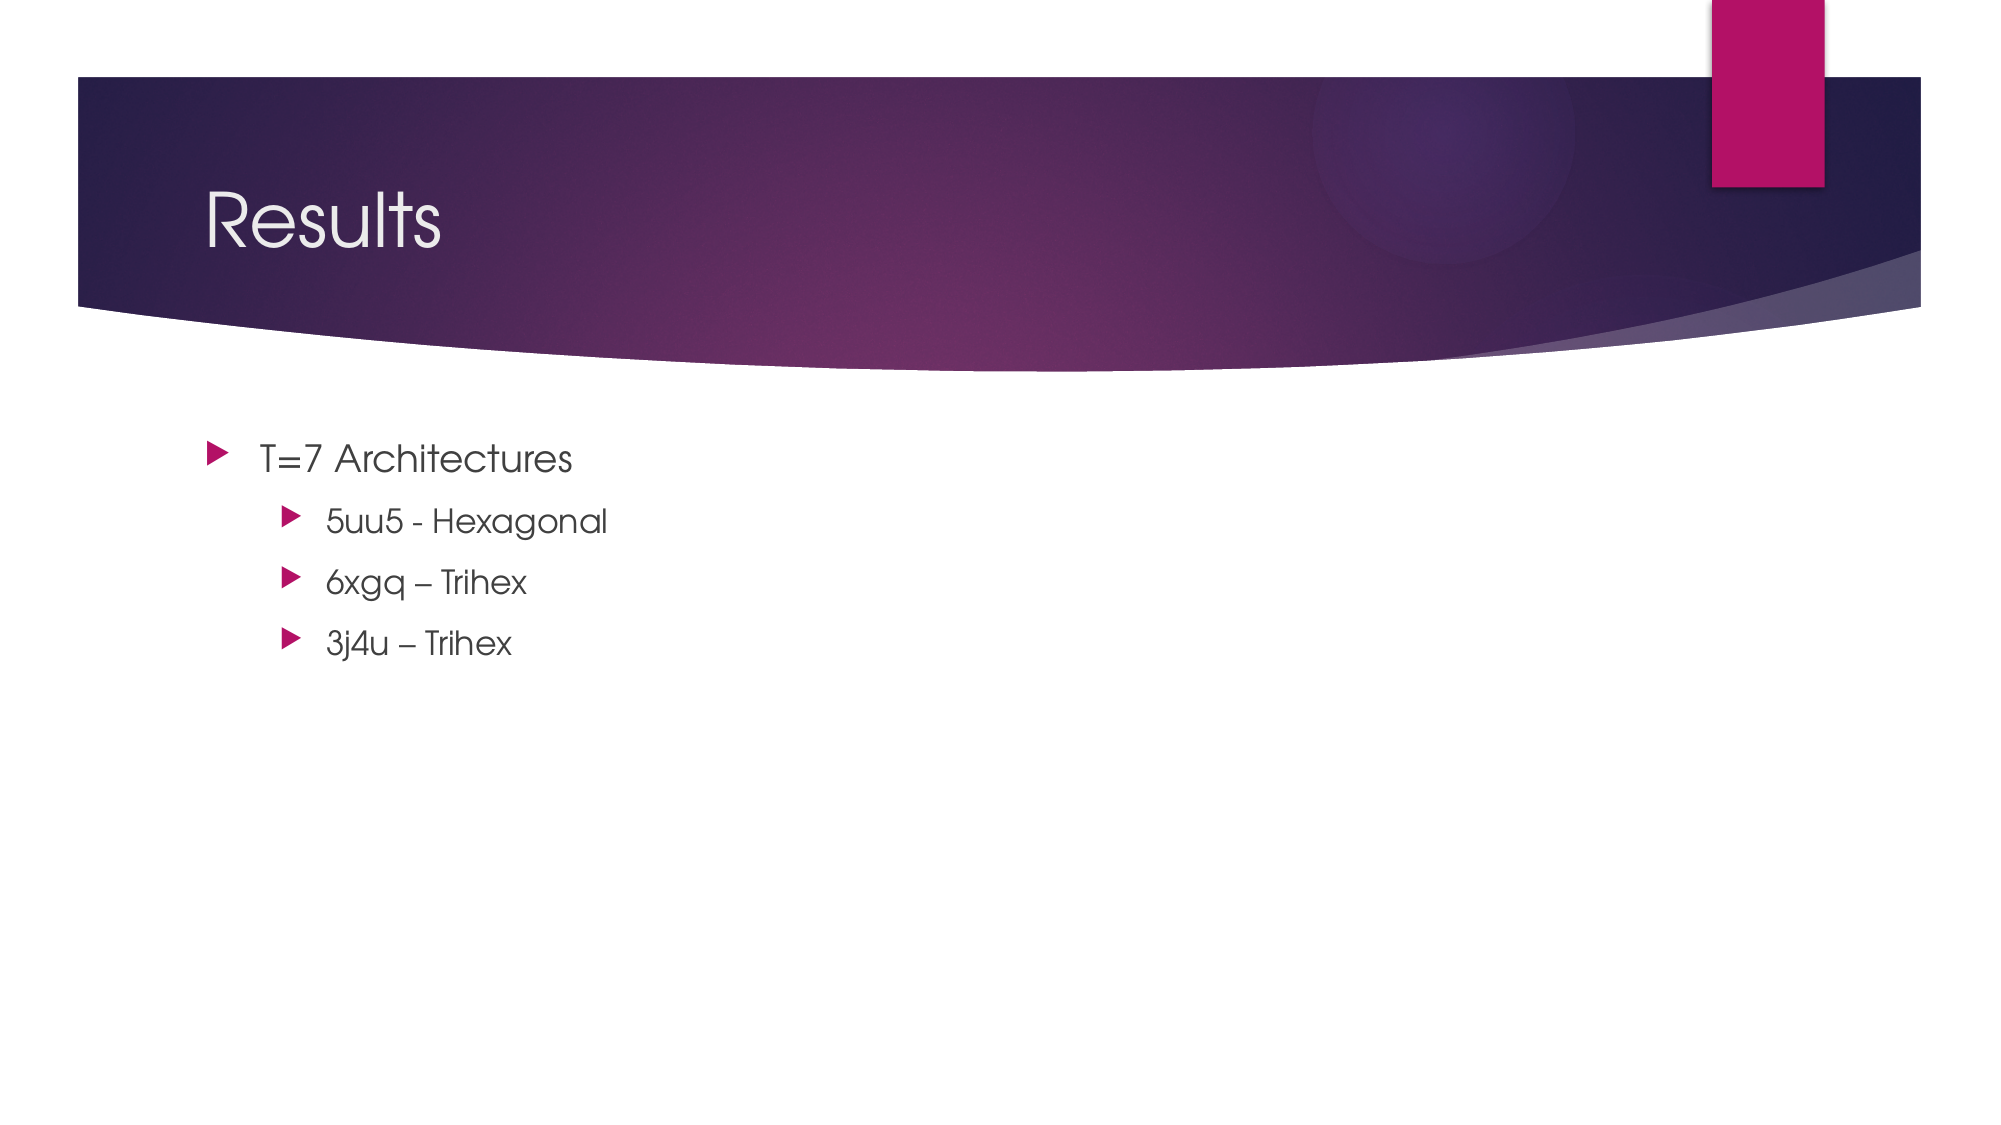

# Results
T=7 Architectures
5uu5 - Hexagonal
6xgq – Trihex
3j4u – Trihex